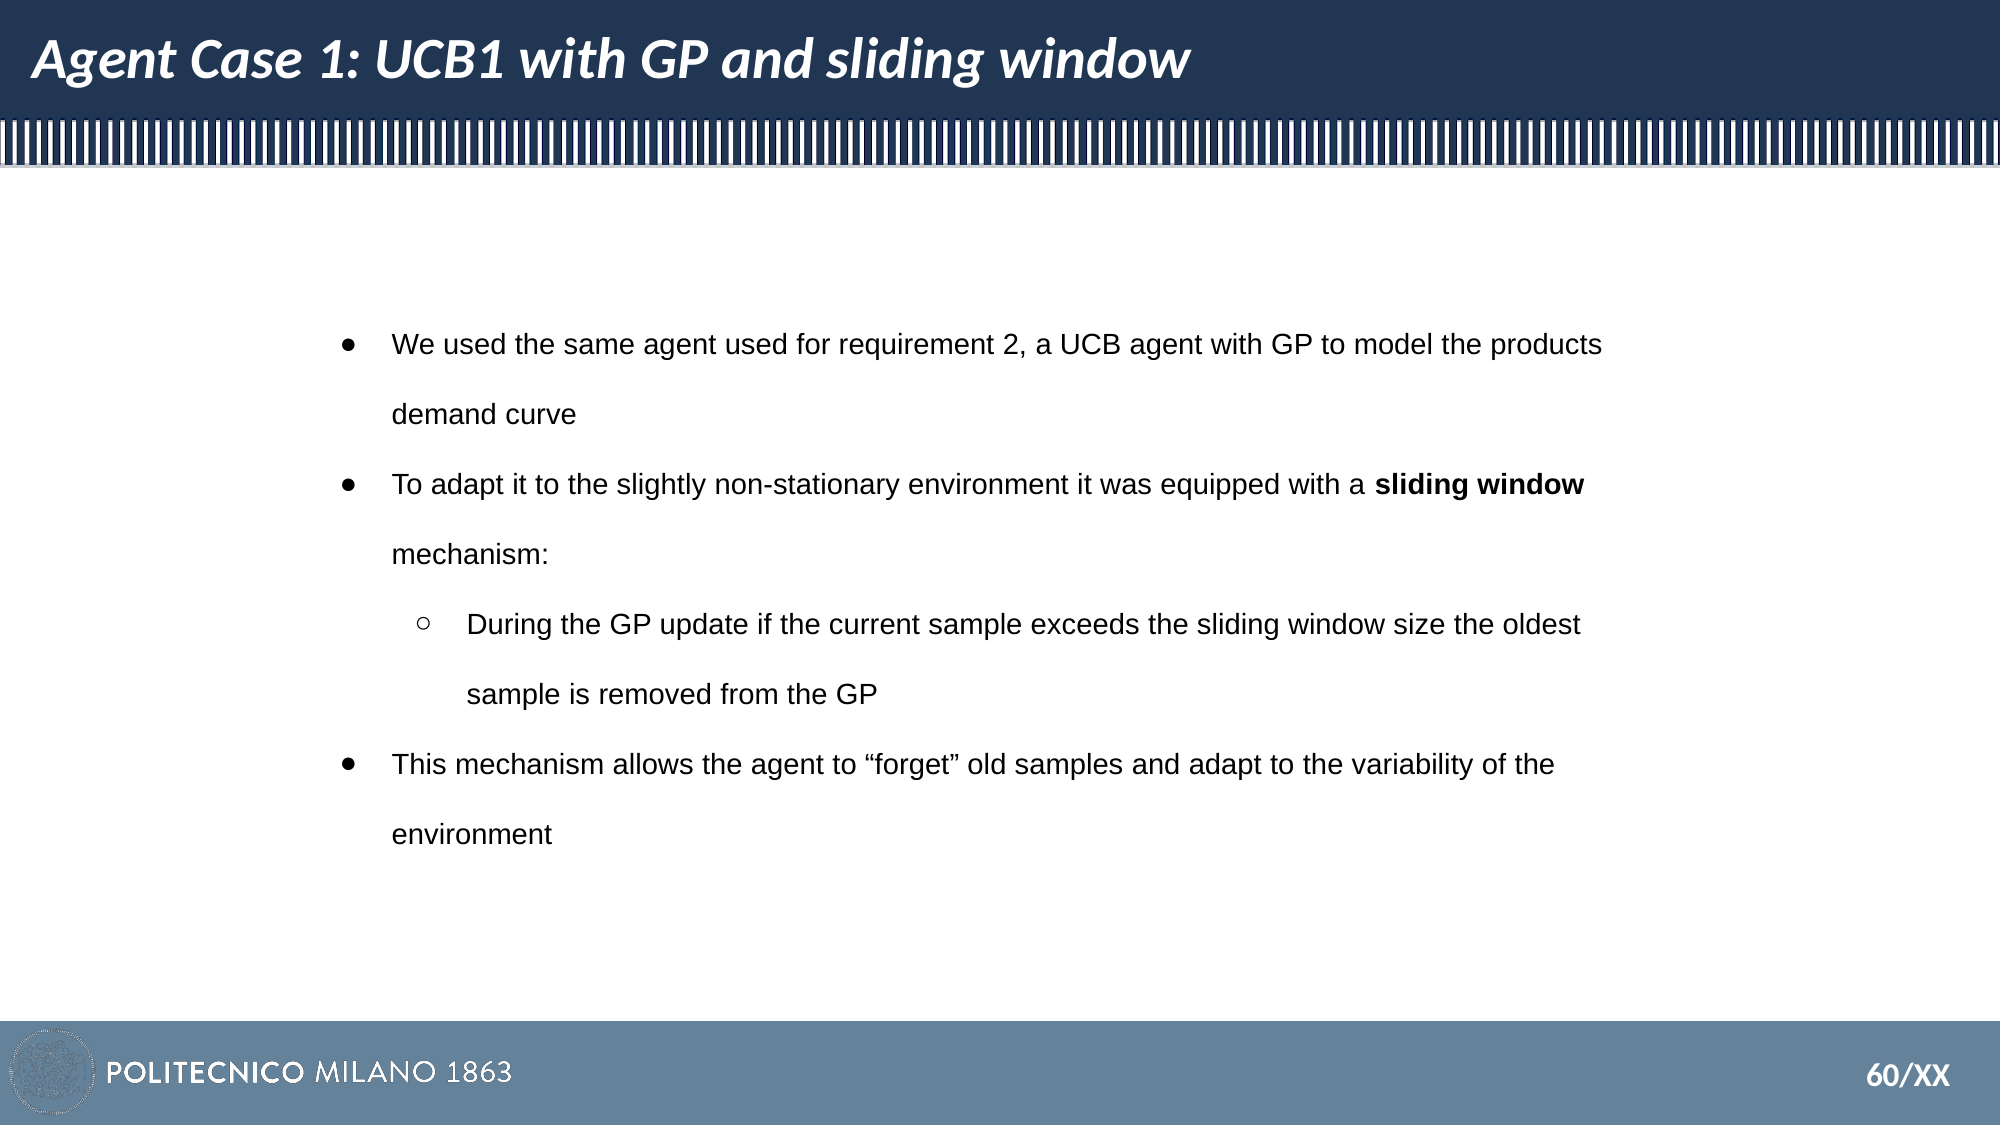

# Agent Case 1: UCB1 with GP and sliding window
We used the same agent used for requirement 2, a UCB agent with GP to model the products demand curve
To adapt it to the slightly non-stationary environment it was equipped with a sliding window mechanism:
During the GP update if the current sample exceeds the sliding window size the oldest sample is removed from the GP
This mechanism allows the agent to “forget” old samples and adapt to the variability of the environment
60/XX